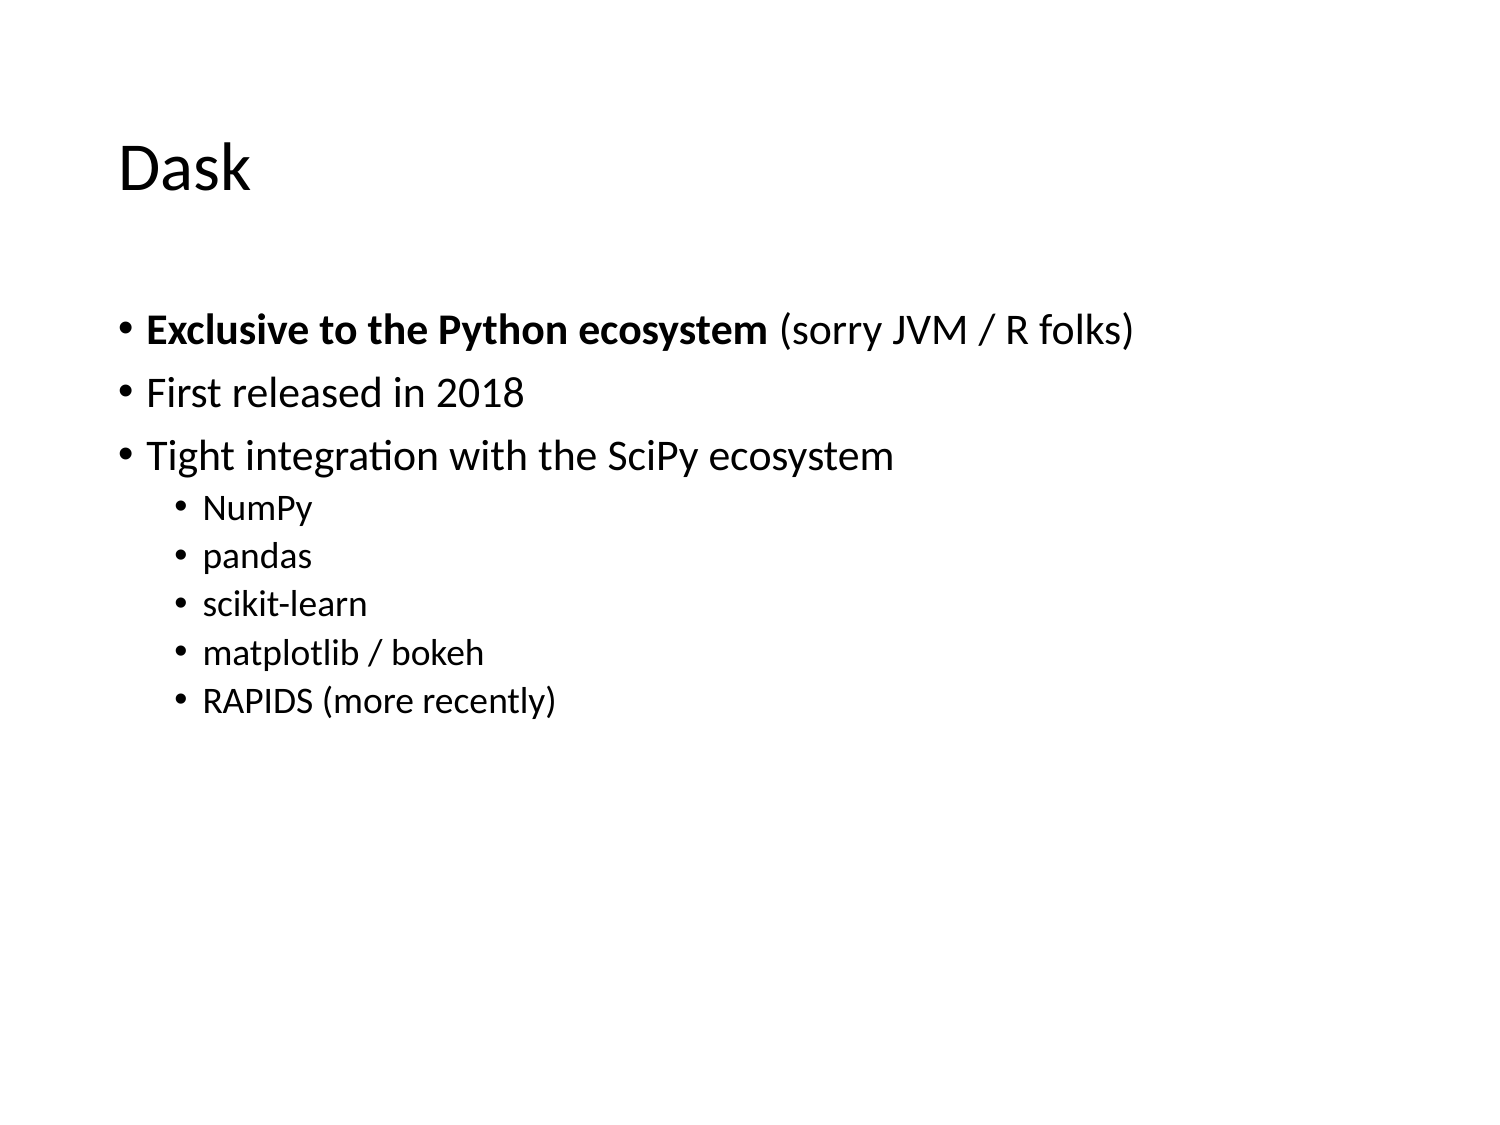

# Dask
Exclusive to the Python ecosystem (sorry JVM / R folks)
First released in 2018
Tight integration with the SciPy ecosystem
NumPy
pandas
scikit-learn
matplotlib / bokeh
RAPIDS (more recently)